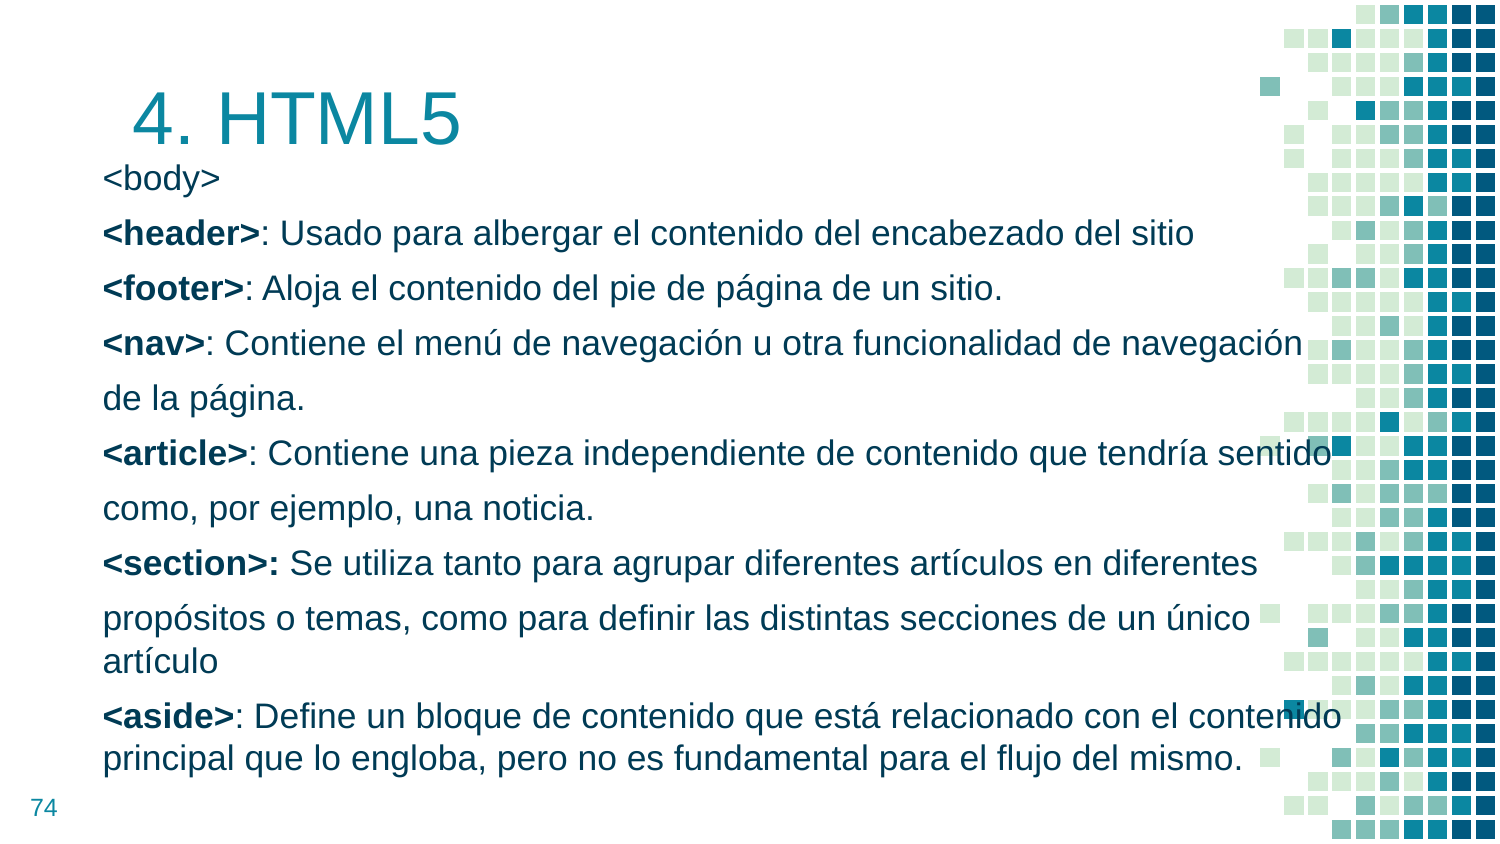

# 4. HTML5
<body>
<header>: Usado para albergar el contenido del encabezado del sitio
<footer>: Aloja el contenido del pie de página de un sitio.
<nav>: Contiene el menú de navegación u otra funcionalidad de navegación
de la página.
<article>: Contiene una pieza independiente de contenido que tendría sentido
como, por ejemplo, una noticia.
<section>: Se utiliza tanto para agrupar diferentes artículos en diferentes
propósitos o temas, como para definir las distintas secciones de un único artículo
<aside>: Define un bloque de contenido que está relacionado con el contenido principal que lo engloba, pero no es fundamental para el flujo del mismo.

74